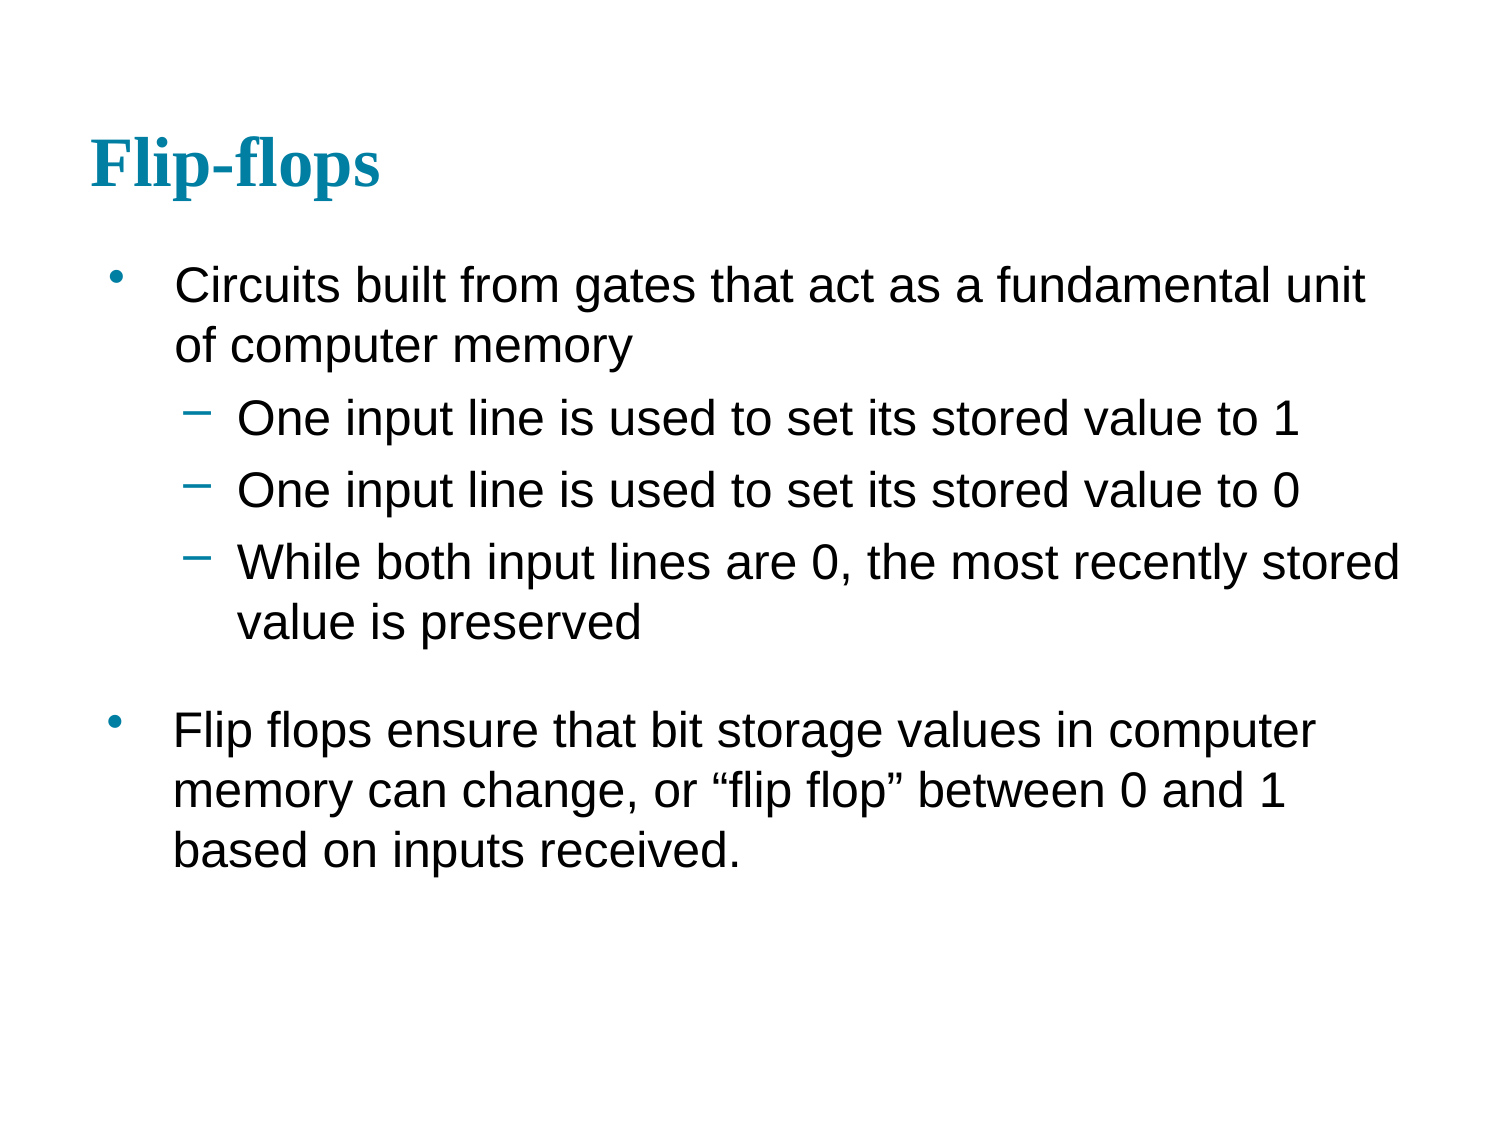

# Flip-flops
Circuits built from gates that act as a fundamental unit of computer memory
One input line is used to set its stored value to 1
One input line is used to set its stored value to 0
While both input lines are 0, the most recently stored value is preserved
Flip flops ensure that bit storage values in computer memory can change, or “flip flop” between 0 and 1 based on inputs received.